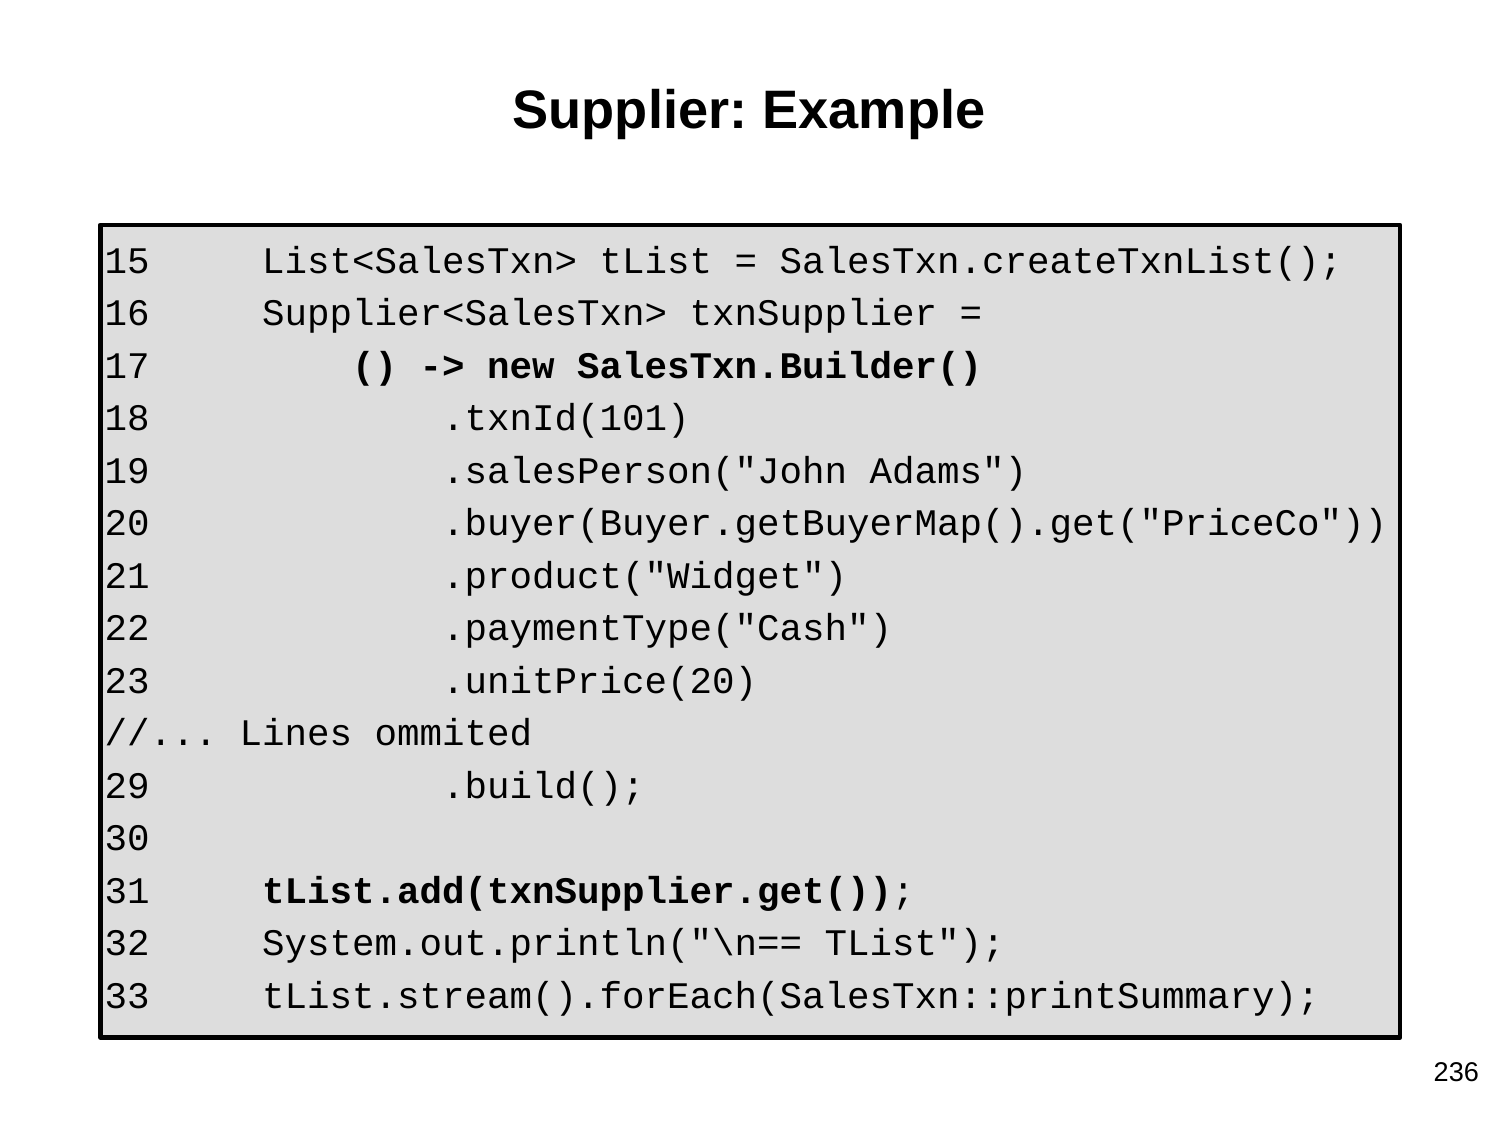

# Supplier: Example

15     List<SalesTxn> tList = SalesTxn.createTxnList();
16     Supplier<SalesTxn> txnSupplier =
17         () -> new SalesTxn.Builder()
18             .txnId(101)
19             .salesPerson("John Adams")
20             .buyer(Buyer.getBuyerMap().get("PriceCo"))
21             .product("Widget")
22             .paymentType("Cash")
23             .unitPrice(20)
//... Lines ommited
29             .build();
30
31     tList.add(txnSupplier.get());
32     System.out.println("\n== TList");
33     tList.stream().forEach(SalesTxn::printSummary);
236